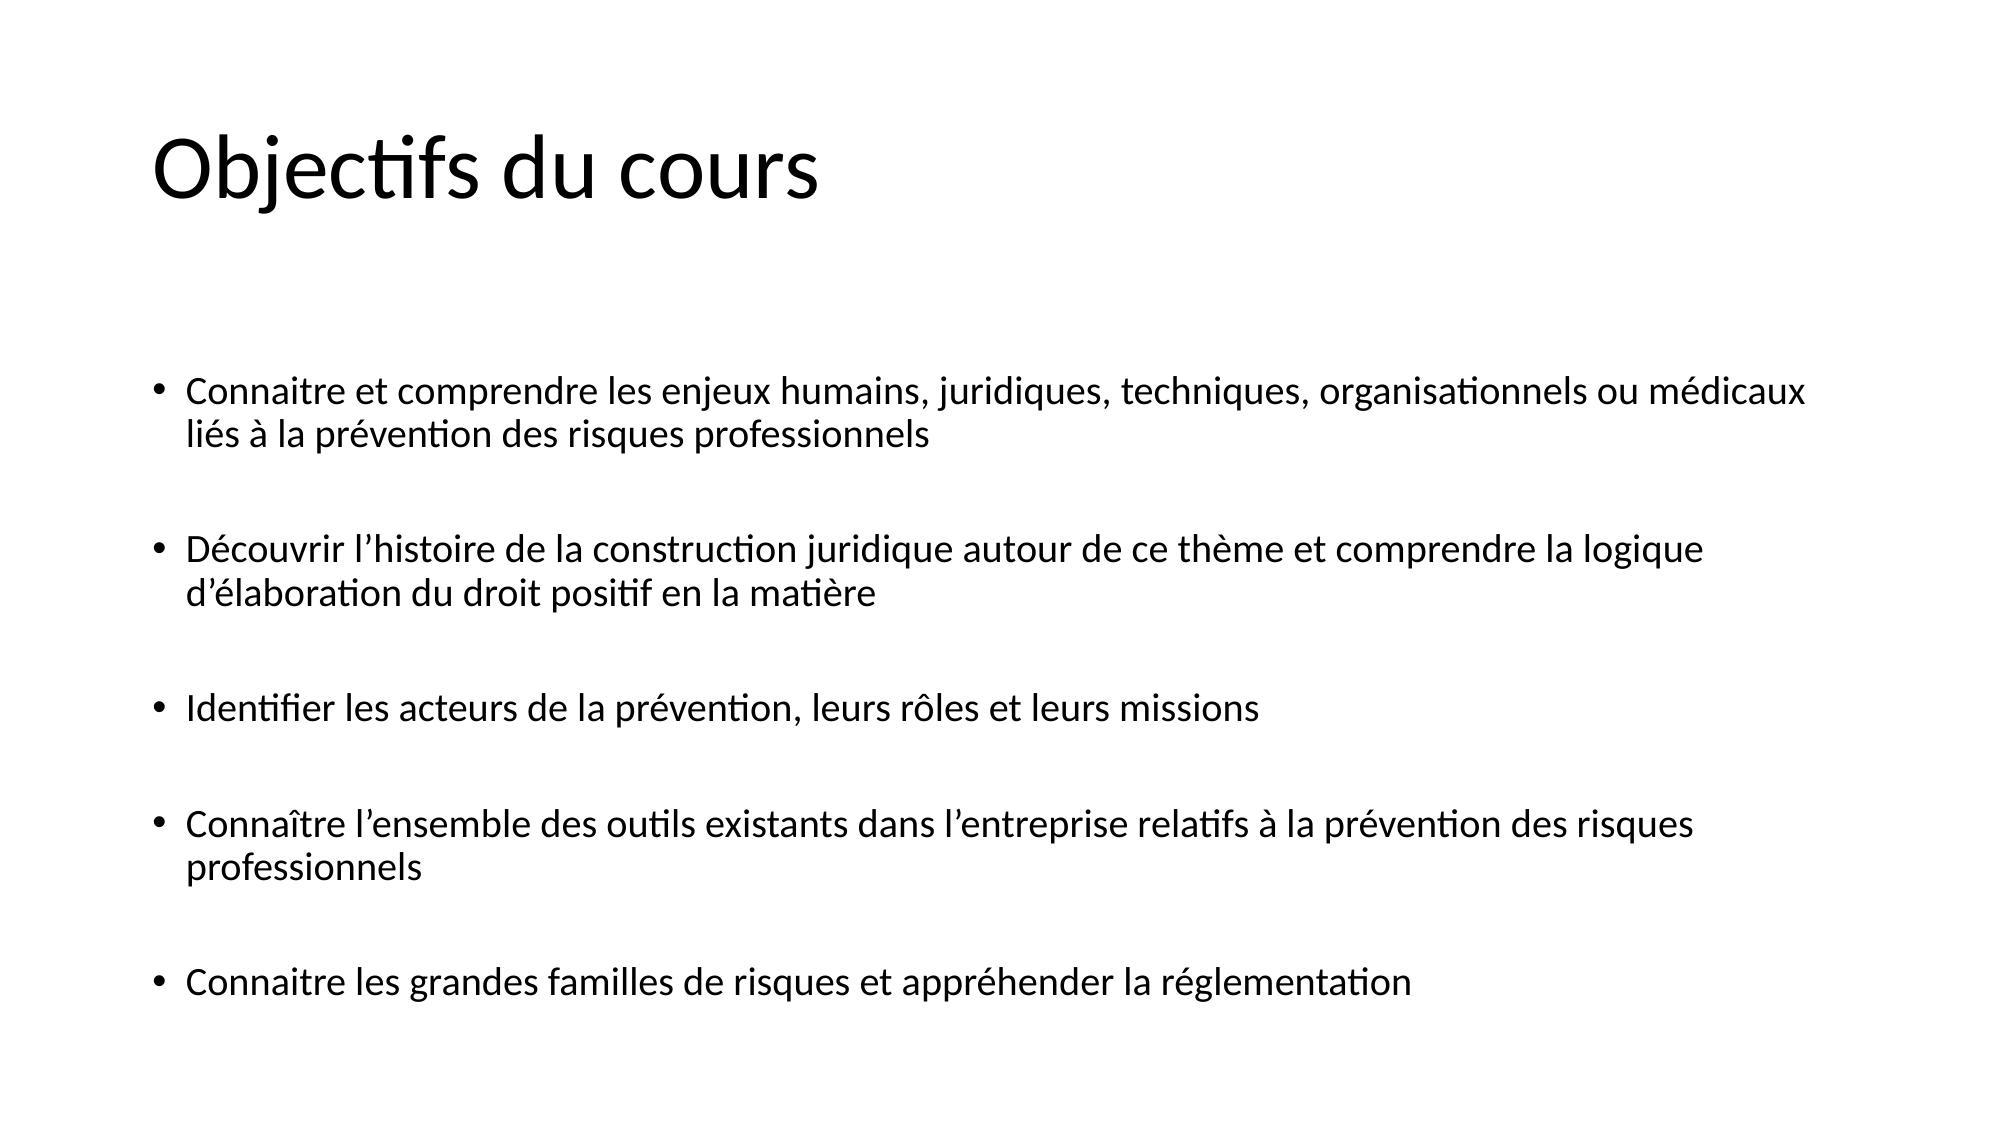

# Objectifs du cours

Connaitre et comprendre les enjeux humains, juridiques, techniques, organisationnels ou médicaux liés à la prévention des risques professionnels

Découvrir l’histoire de la construction juridique autour de ce thème et comprendre la logique d’élaboration du droit positif en la matière

Identifier les acteurs de la prévention, leurs rôles et leurs missions

Connaître l’ensemble des outils existants dans l’entreprise relatifs à la prévention des risques professionnels

Connaitre les grandes familles de risques et appréhender la réglementation